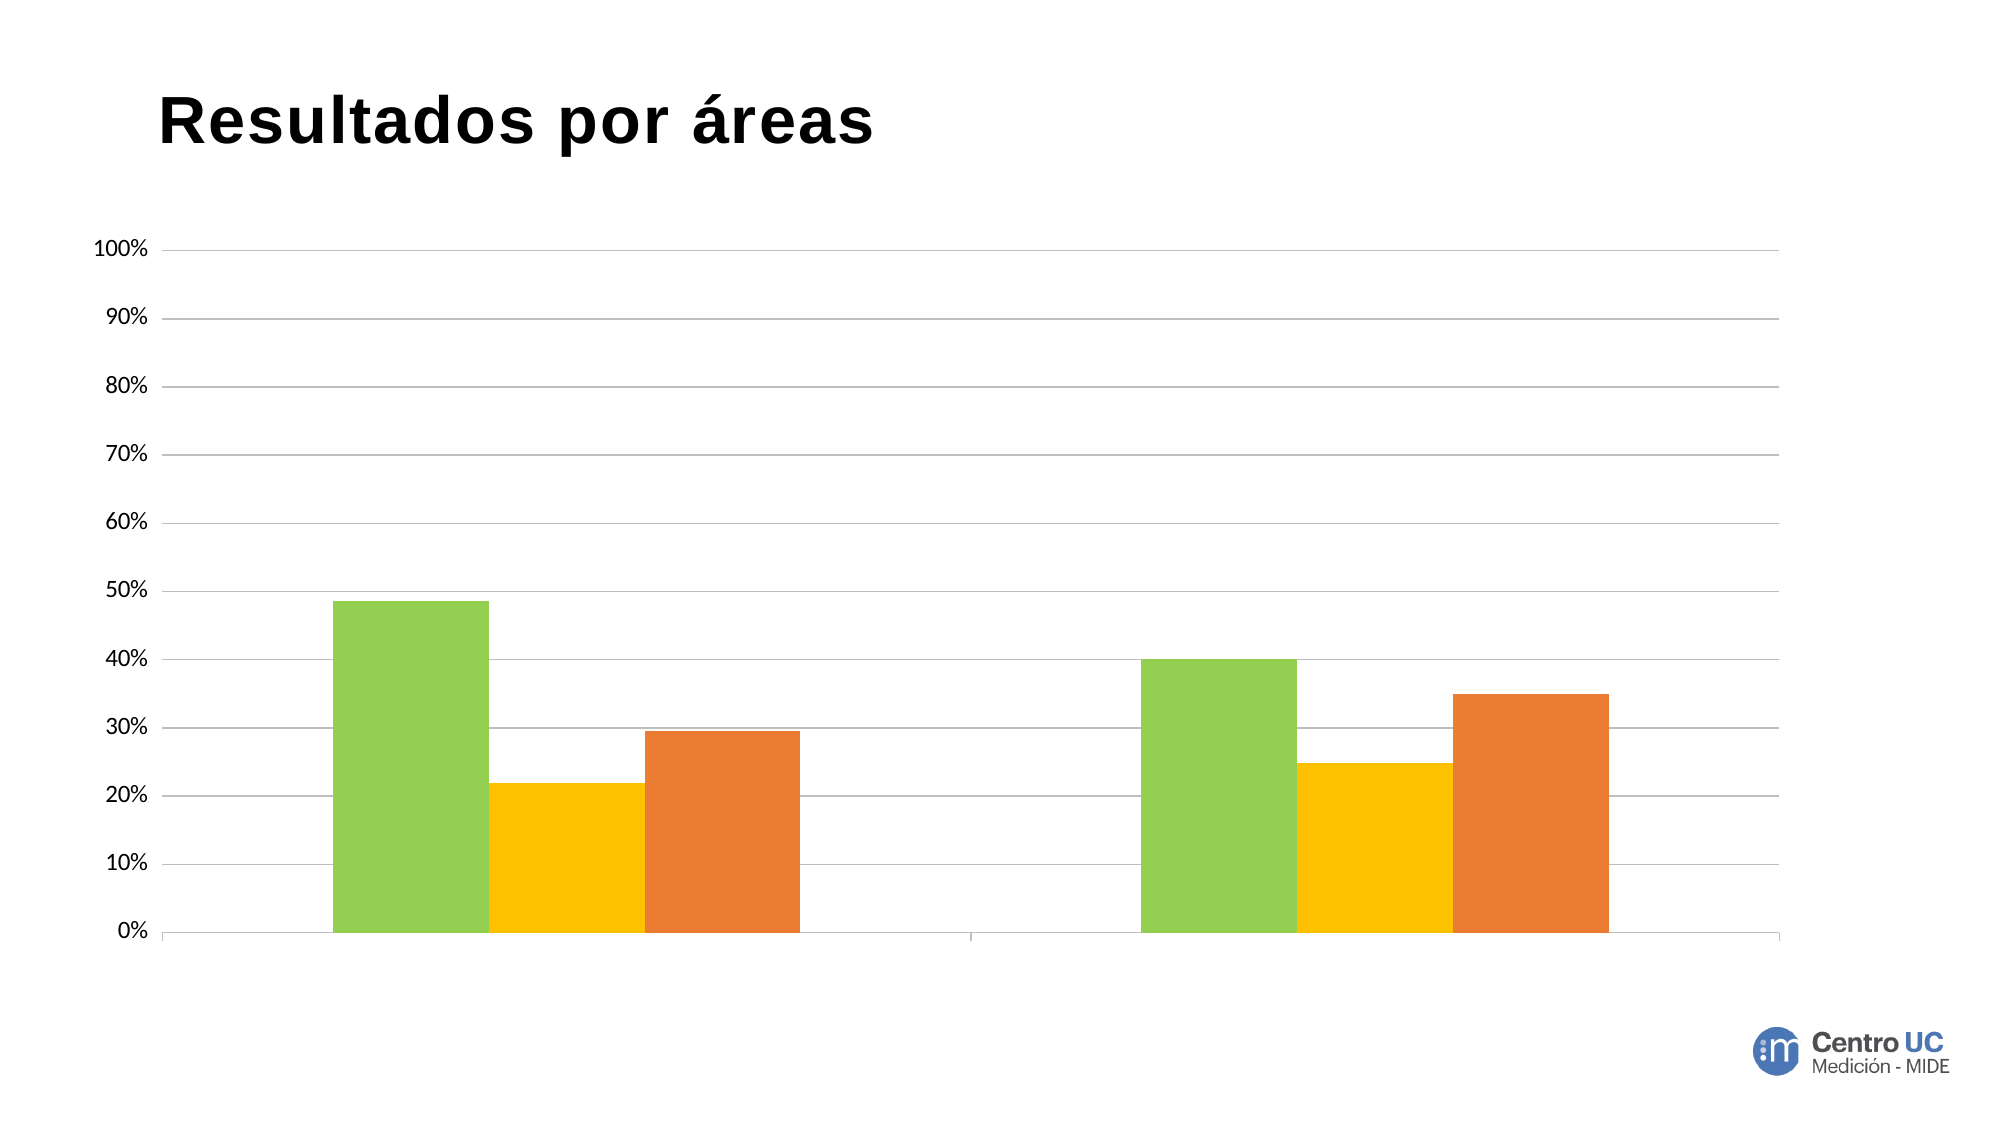

# Resultados por áreas

### Chart

| Category | Apreciación Positiva | Apreciación Positiva | Apreciación Positiva |
|---|---|---|---|
| Subdirección de Seguridad Pública | 0.48583333333333334 | 0.21895833333333334 | 0.29520833333333335 |
| Subdirección de Fiscalización, Emergencia y Seguridad Interna | 0.4017857142857143 | 0.24821428571428572 | 0.35 |